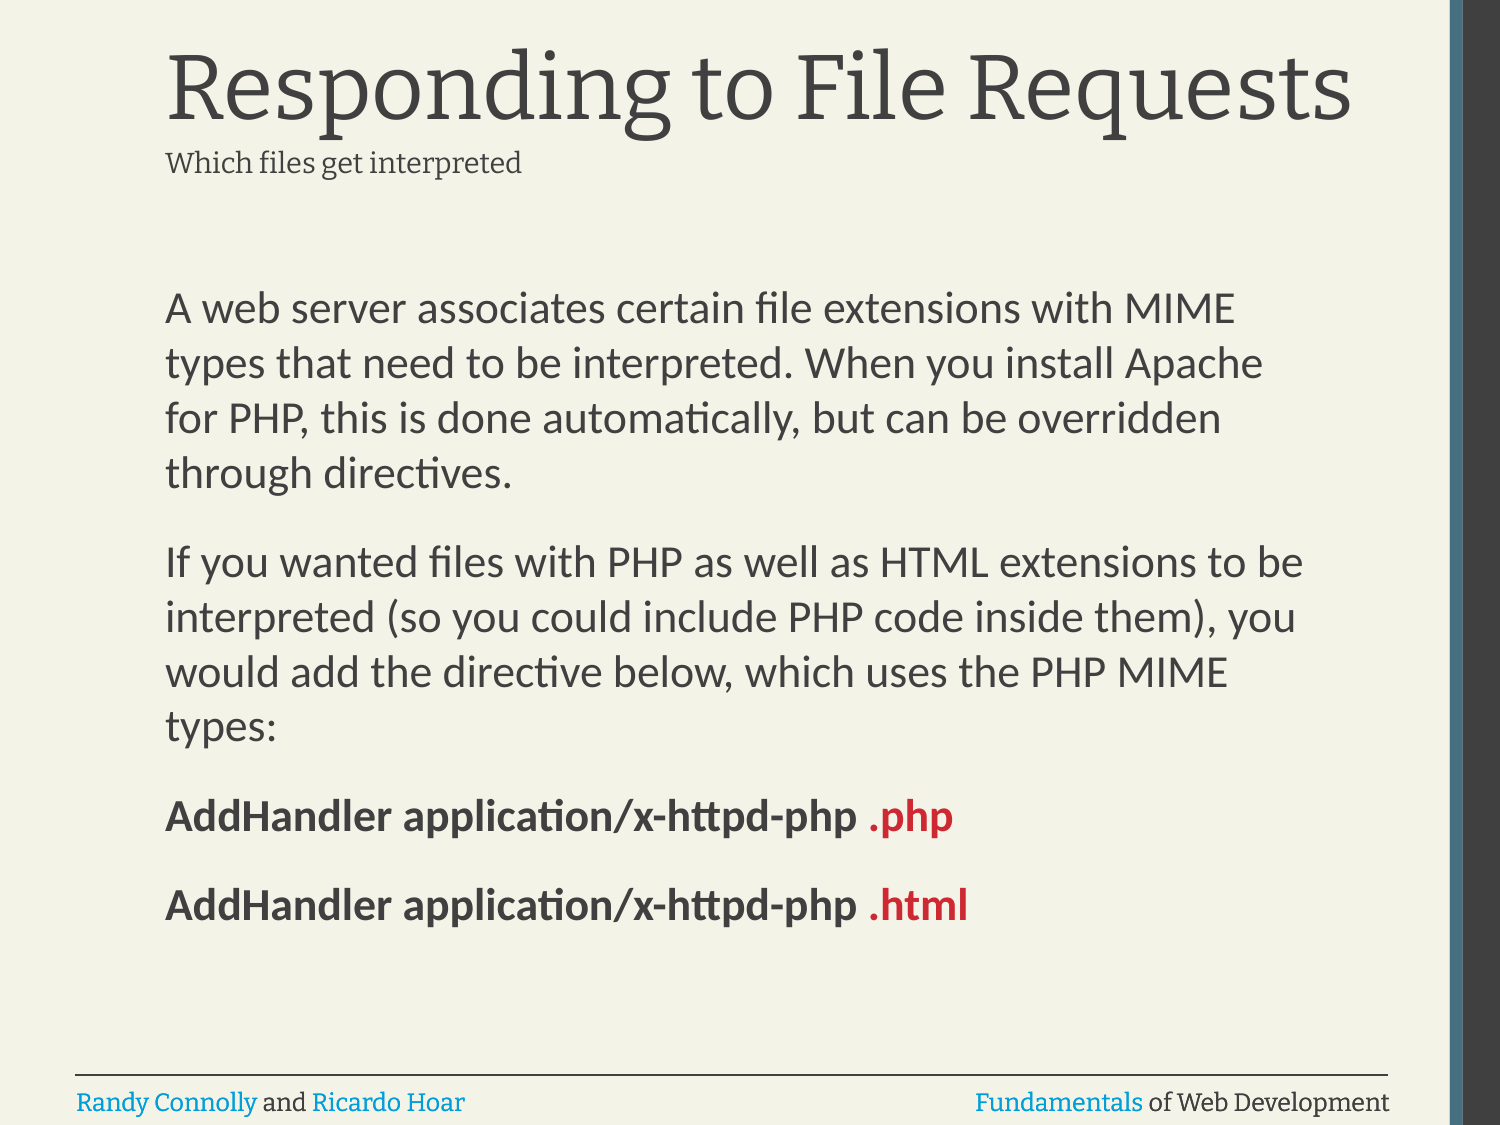

# Responding to File Requests
Which files get interpreted
A web server associates certain file extensions with MIME types that need to be interpreted. When you install Apache for PHP, this is done automatically, but can be overridden through directives.
If you wanted files with PHP as well as HTML extensions to be interpreted (so you could include PHP code inside them), you would add the directive below, which uses the PHP MIME types:
AddHandler application/x-httpd-php .php
AddHandler application/x-httpd-php .html